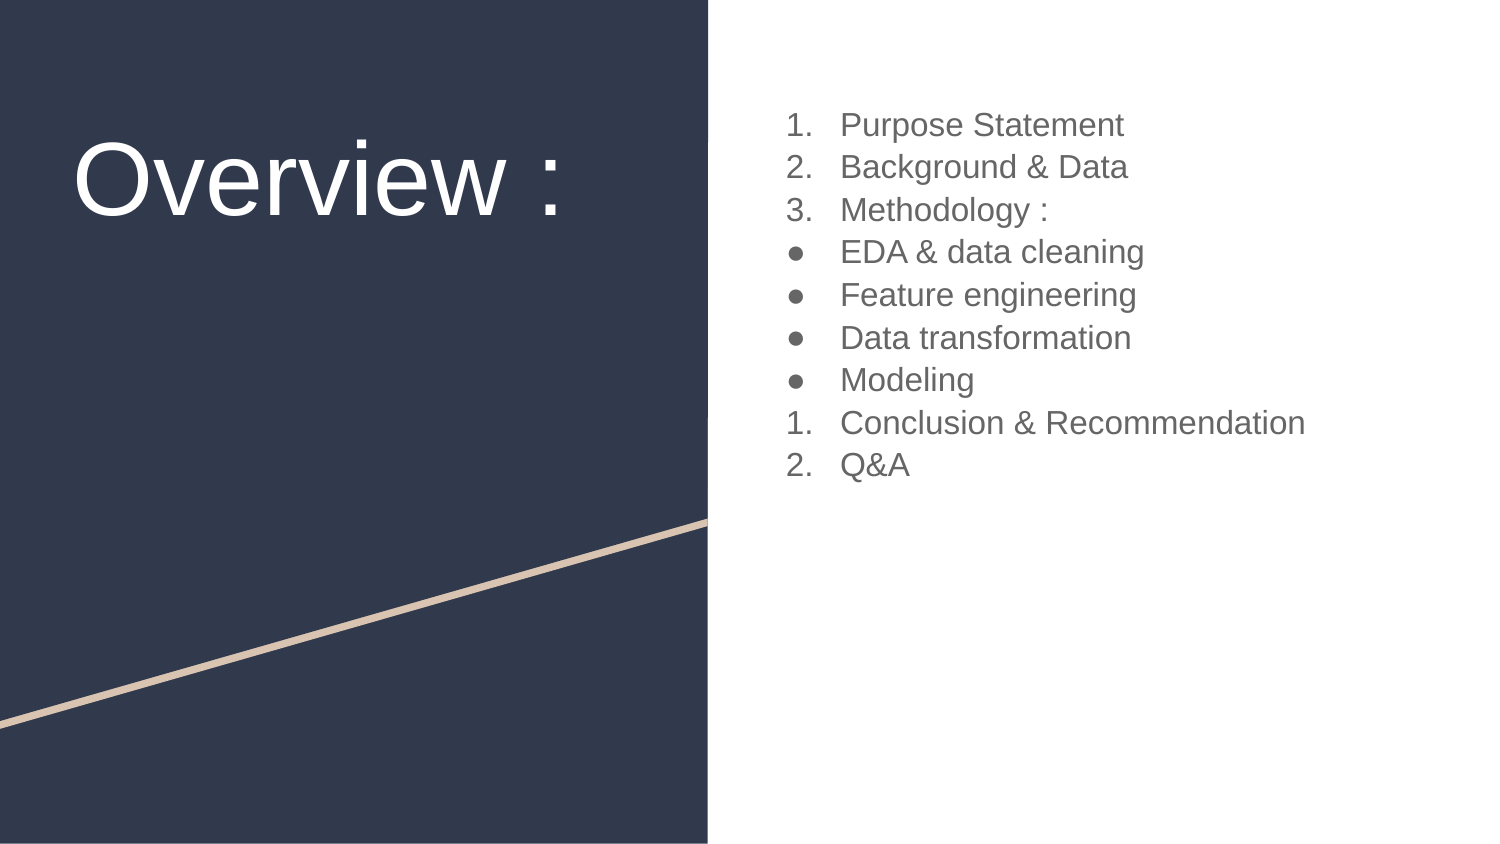

Purpose Statement
Background & Data
Methodology :
EDA & data cleaning
Feature engineering
Data transformation
Modeling
Conclusion & Recommendation
Q&A

# Overview :